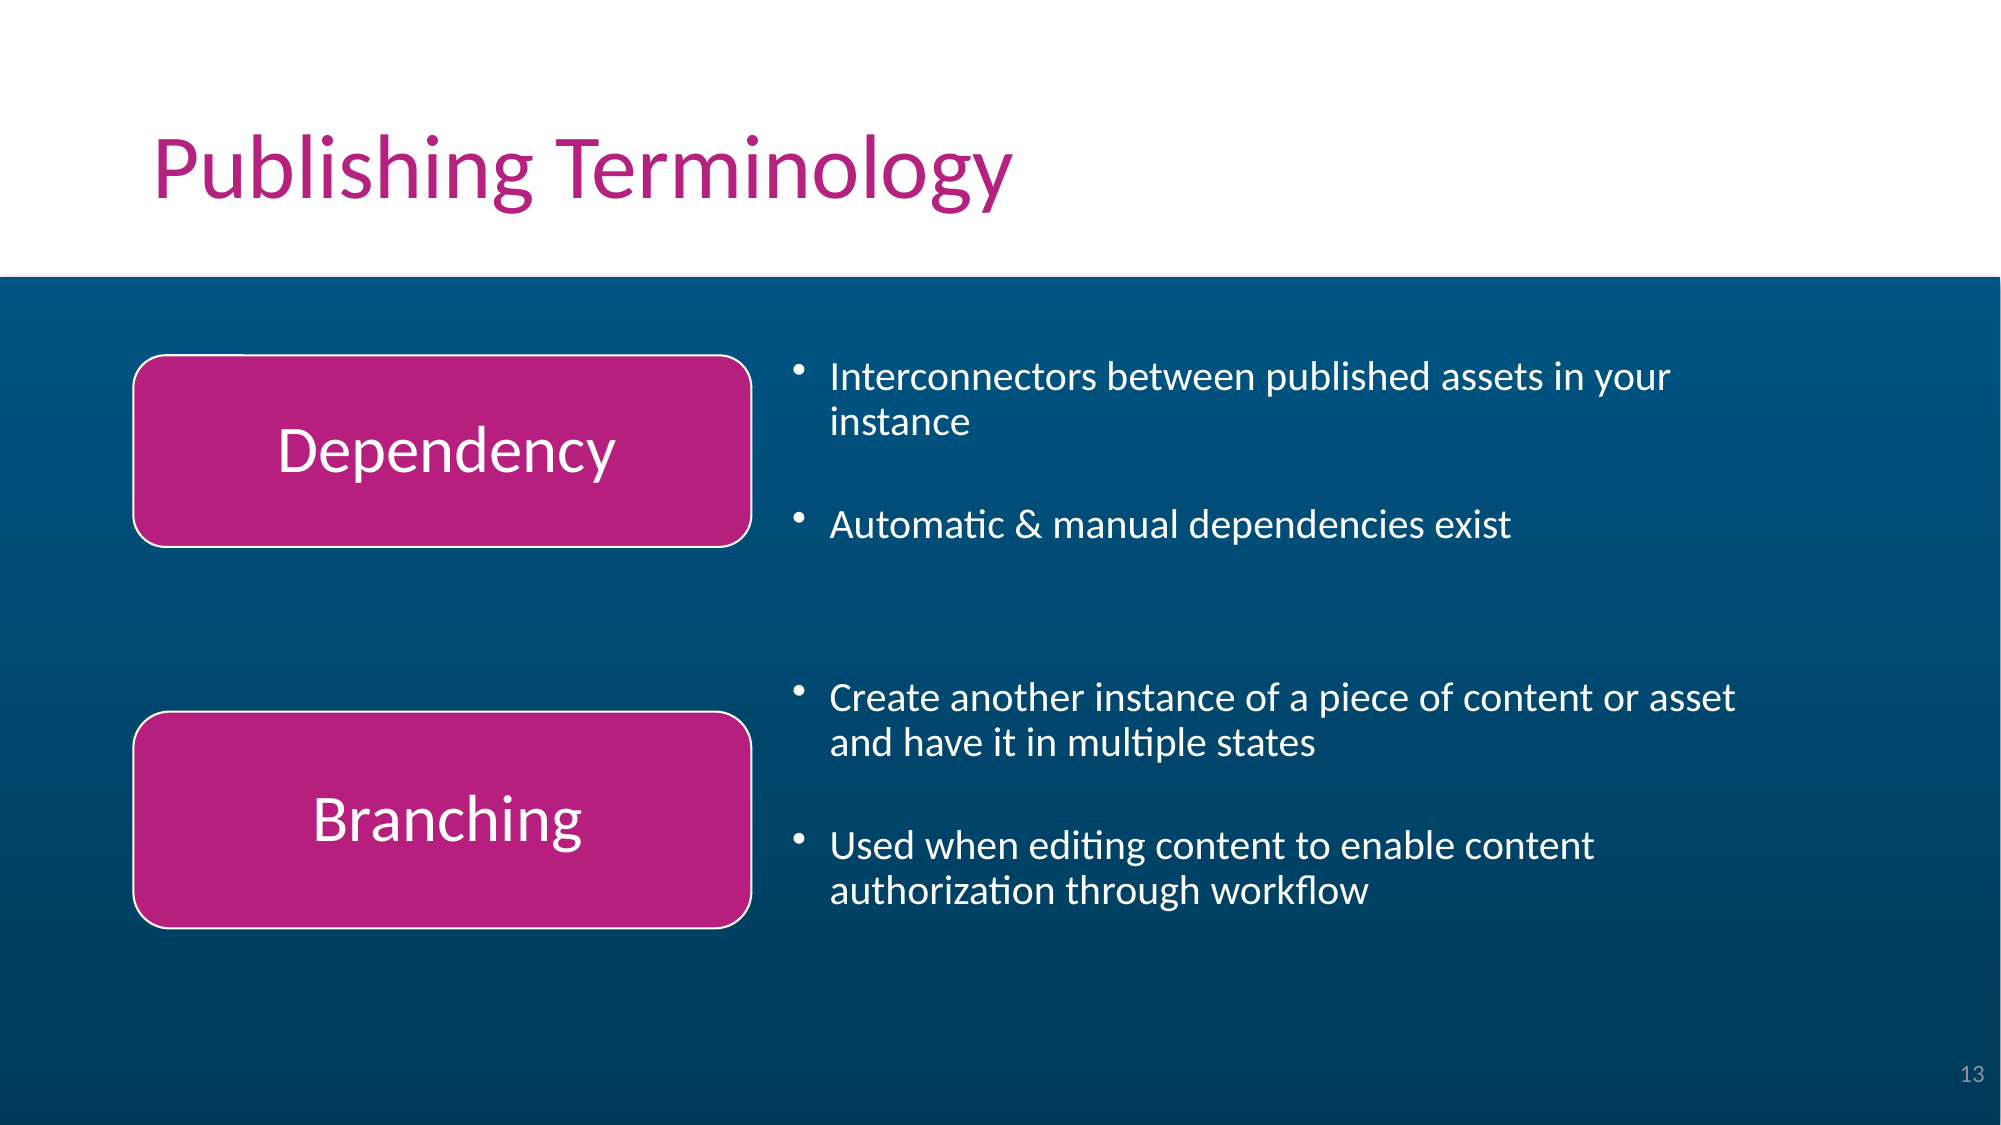

Publishing Terminology
# Publishing Terminology
Interconnectors between published assets in your instance

Automatic & manual dependencies exist
Dependency
Create another instance of a piece of content or asset and have it in multiple states

Used when editing content to enable content authorization through workflow

Branching
13